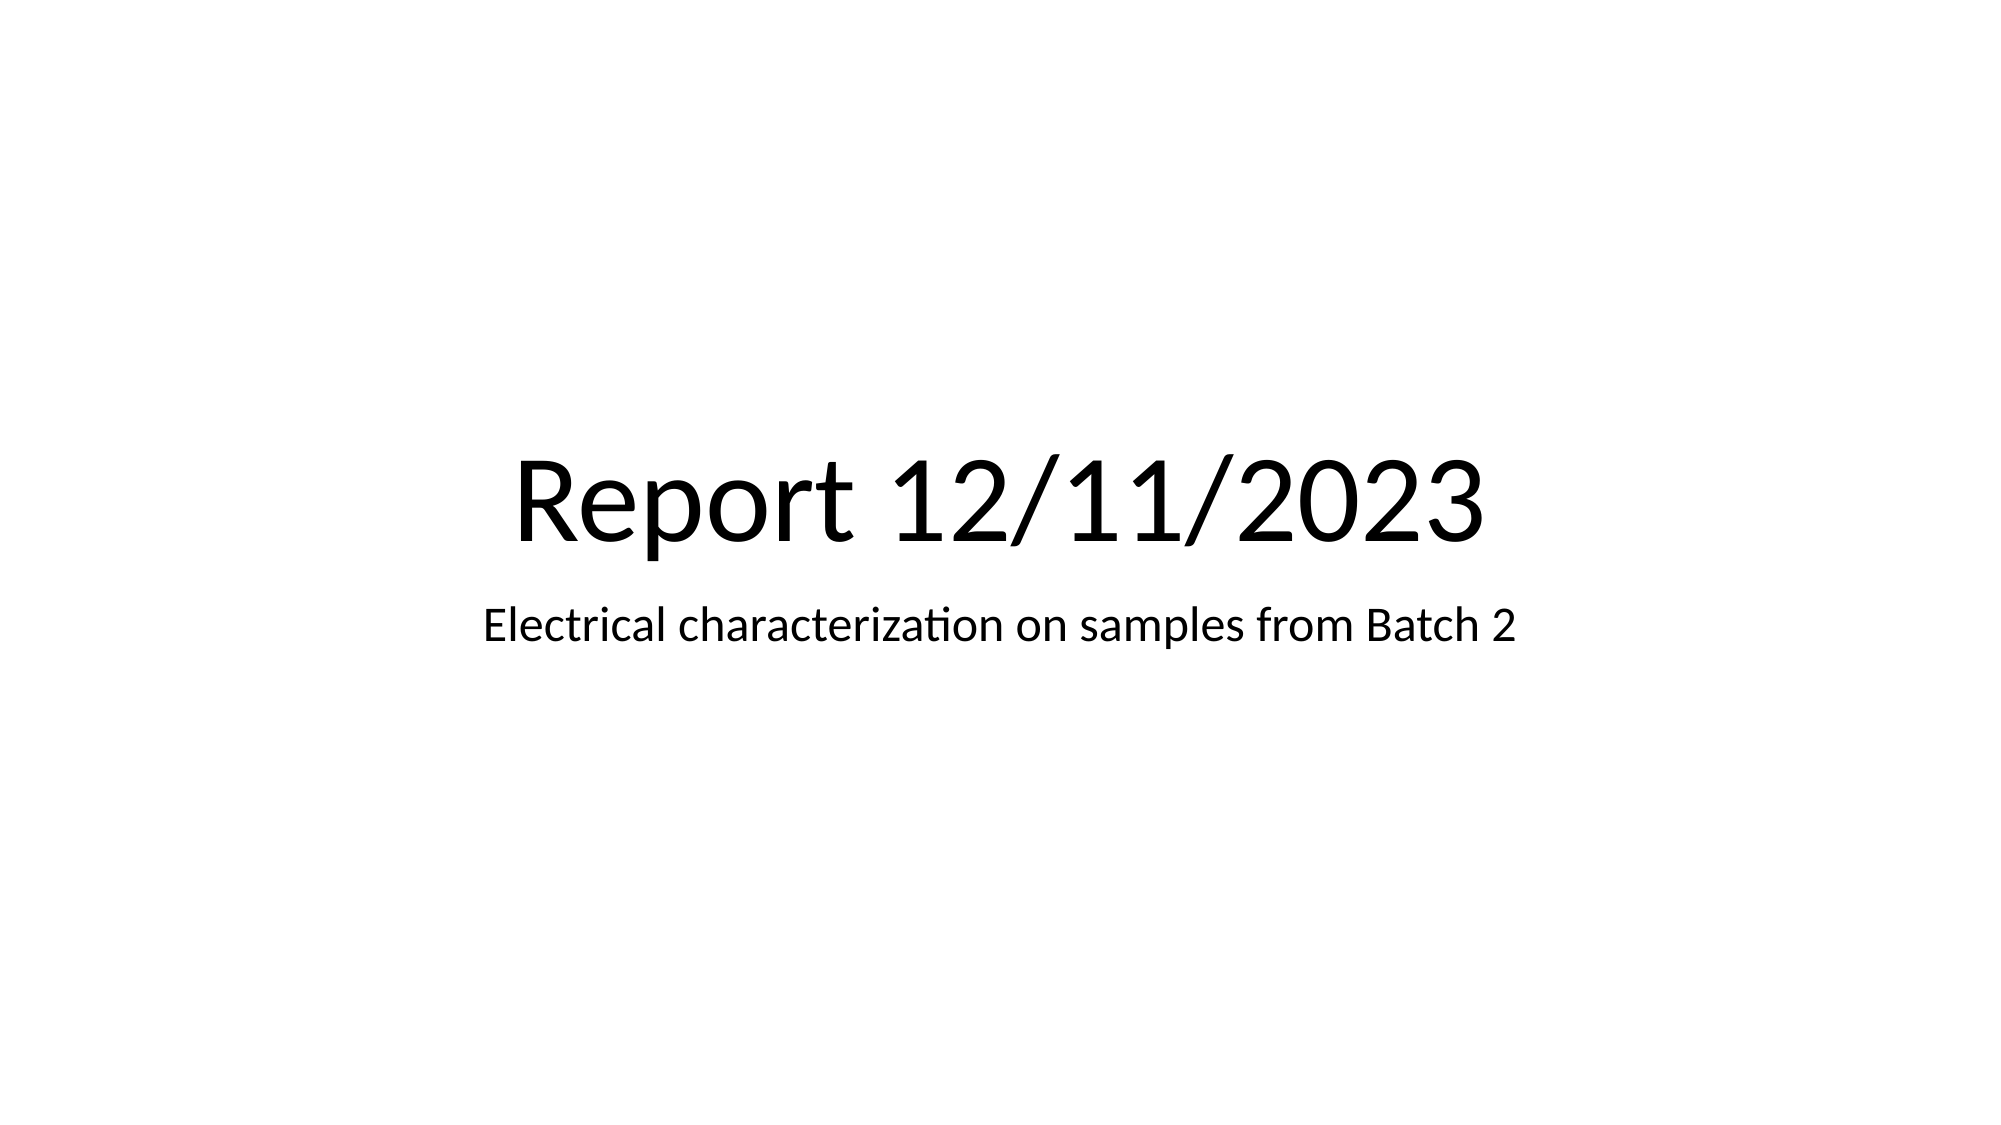

# Report 12/11/2023
Electrical characterization on samples from Batch 2